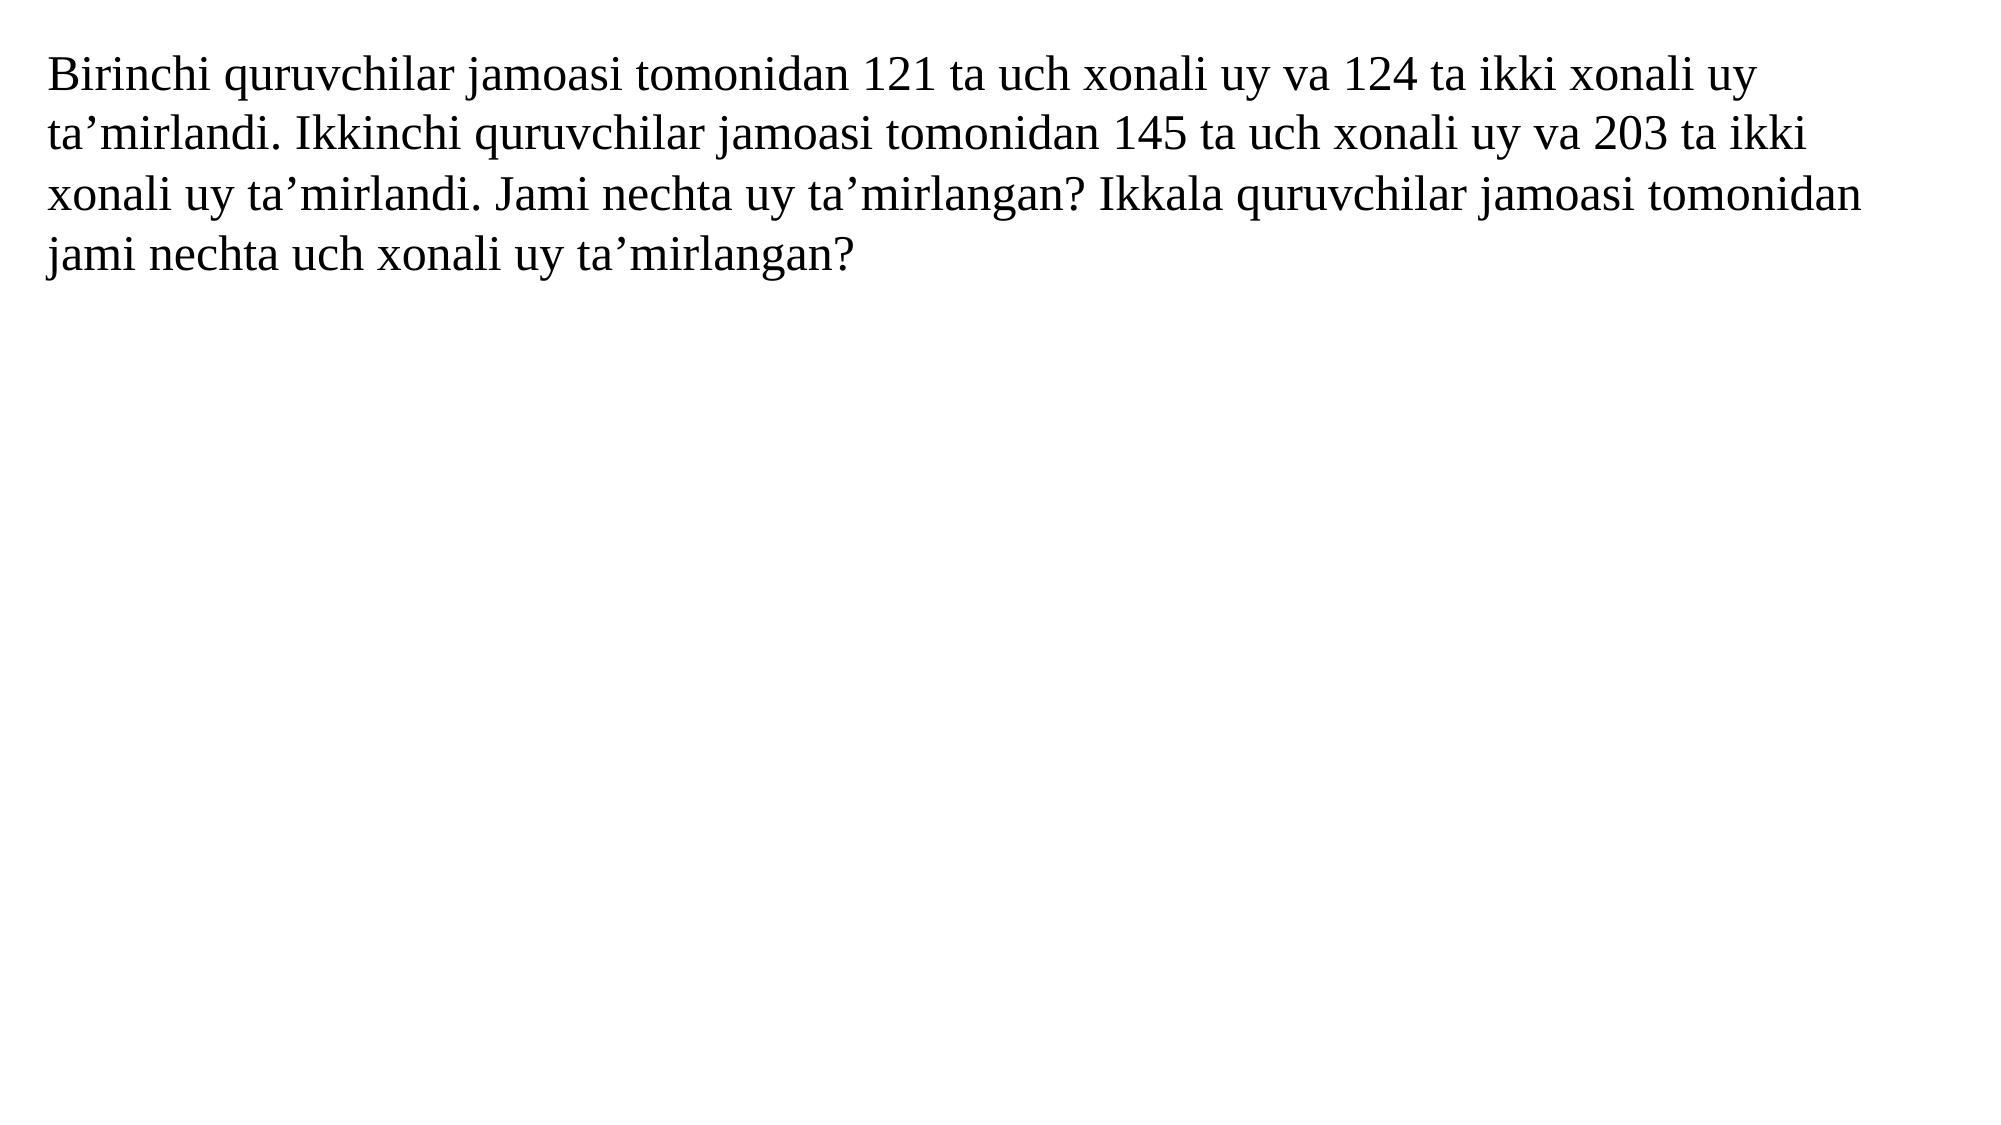

Birinchi quruvchilar jamoasi tomonidan 121 ta uch xonali uy va 124 ta ikki xonali uy ta’mirlandi. Ikkinchi quruvchilar jamoasi tomonidan 145 ta uch xonali uy va 203 ta ikki xonali uy ta’mirlandi. Jami nechta uy ta’mirlangan? Ikkala quruvchilar jamoasi tomonidan jami nechta uch xonali uy ta’mirlangan?